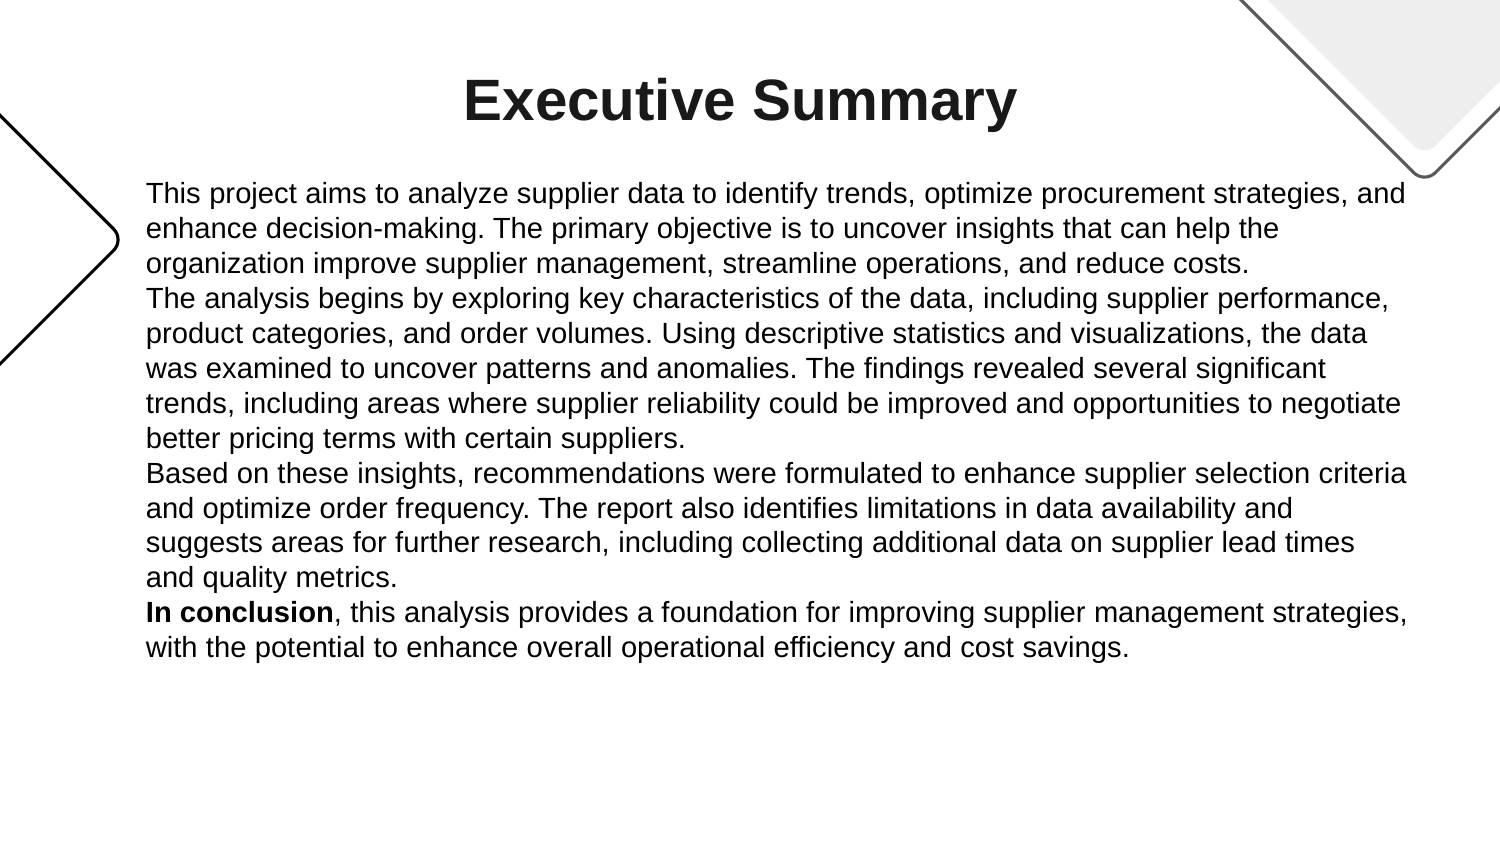

Executive Summary
This project aims to analyze supplier data to identify trends, optimize procurement strategies, and enhance decision-making. The primary objective is to uncover insights that can help the organization improve supplier management, streamline operations, and reduce costs.
The analysis begins by exploring key characteristics of the data, including supplier performance, product categories, and order volumes. Using descriptive statistics and visualizations, the data was examined to uncover patterns and anomalies. The findings revealed several significant trends, including areas where supplier reliability could be improved and opportunities to negotiate better pricing terms with certain suppliers.
Based on these insights, recommendations were formulated to enhance supplier selection criteria and optimize order frequency. The report also identifies limitations in data availability and suggests areas for further research, including collecting additional data on supplier lead times and quality metrics.
In conclusion, this analysis provides a foundation for improving supplier management strategies, with the potential to enhance overall operational efficiency and cost savings.